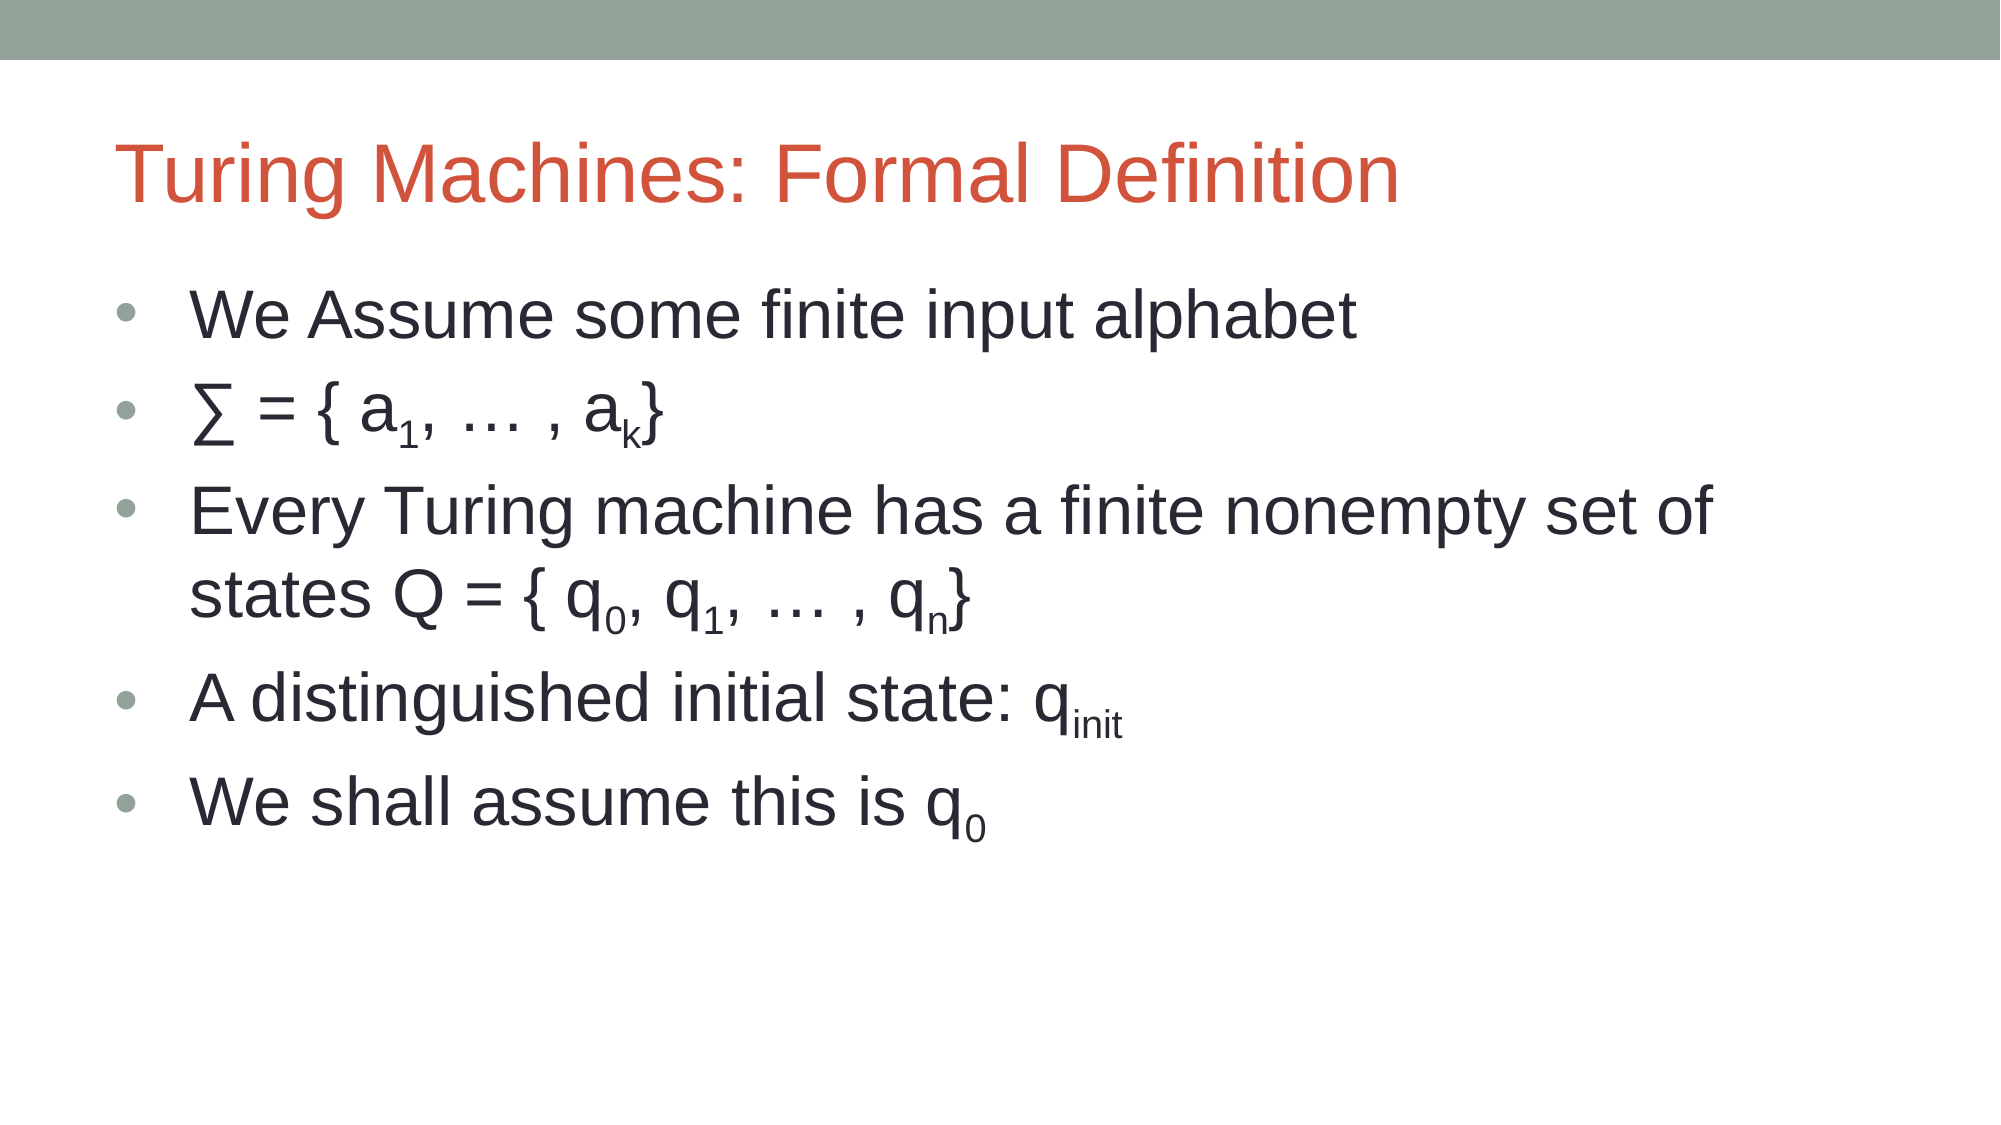

# Turing Machines: Formal Definition
We Assume some finite input alphabet
∑ = { a1, … , ak}
Every Turing machine has a finite nonempty set of states Q = { q0, q1, … , qn}
A distinguished initial state: qinit
We shall assume this is q0